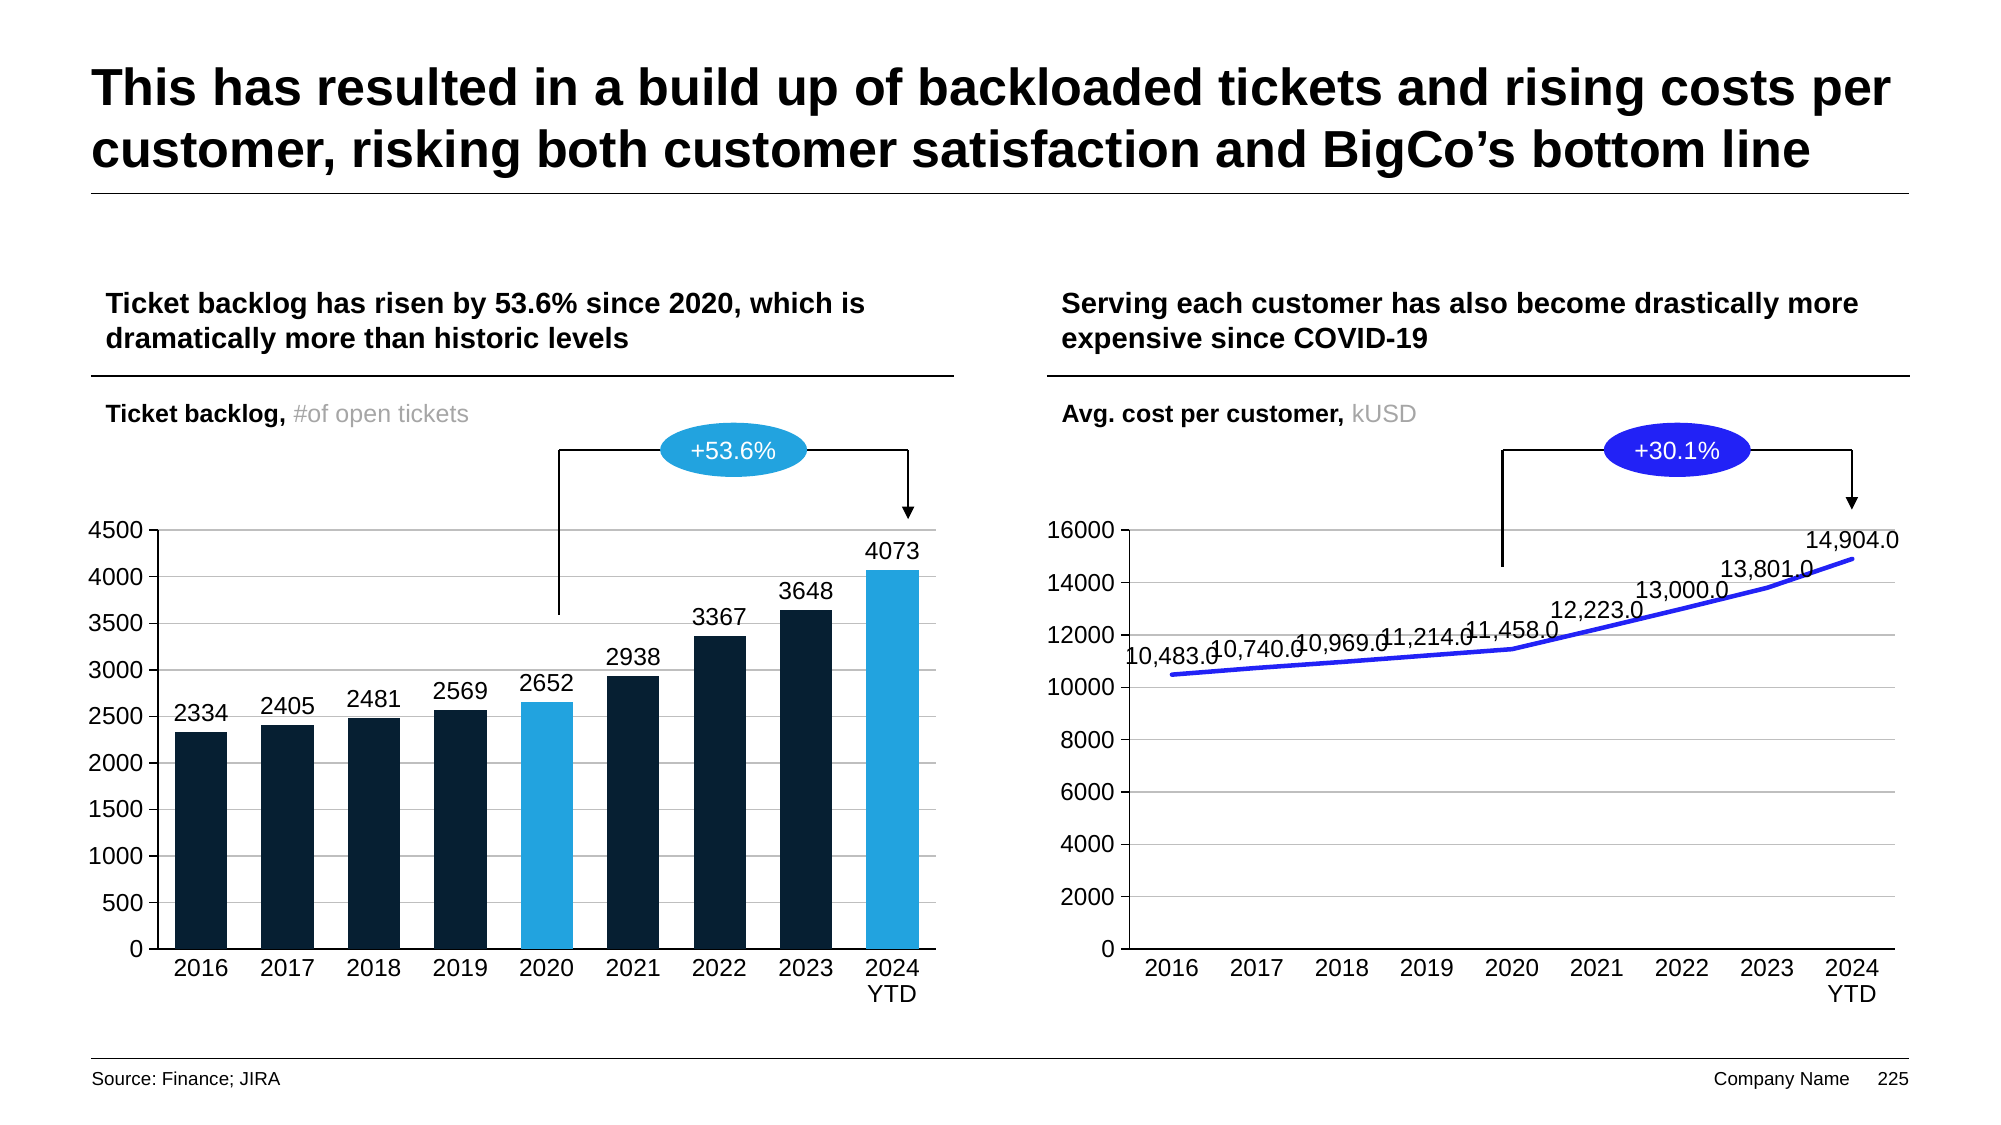

# This has resulted in a build up of backloaded tickets and rising costs per customer, risking both customer satisfaction and BigCo’s bottom line
Ticket backlog has risen by 53.6% since 2020, which is dramatically more than historic levels
Serving each customer has also become drastically more expensive since COVID-19
Ticket backlog, #of open tickets
Avg. cost per customer, kUSD
+53.6%
+30.1%

### Chart

| Category | Tickets in backlog |
|---|---|
| 2016 | 2334.0 |
| 2017 | 2405.0 |
| 2018 | 2481.0 |
| 2019 | 2569.0 |
| 2020 | 2652.0 |
| 2021 | 2938.0 |
| 2022 | 3367.0 |
| 2023 | 3648.0 |
| 2024 YTD | 4073.0 |

### Chart

| Category | Tickets in backlog |
|---|---|
| 2016 | 10483.0 |
| 2017 | 10740.0 |
| 2018 | 10969.0 |
| 2019 | 11214.0 |
| 2020 | 11458.0 |
| 2021 | 12223.0 |
| 2022 | 13000.0 |
| 2023 | 13801.0 |
| 2024 YTD | 14904.0 |
Source: Finance; JIRA